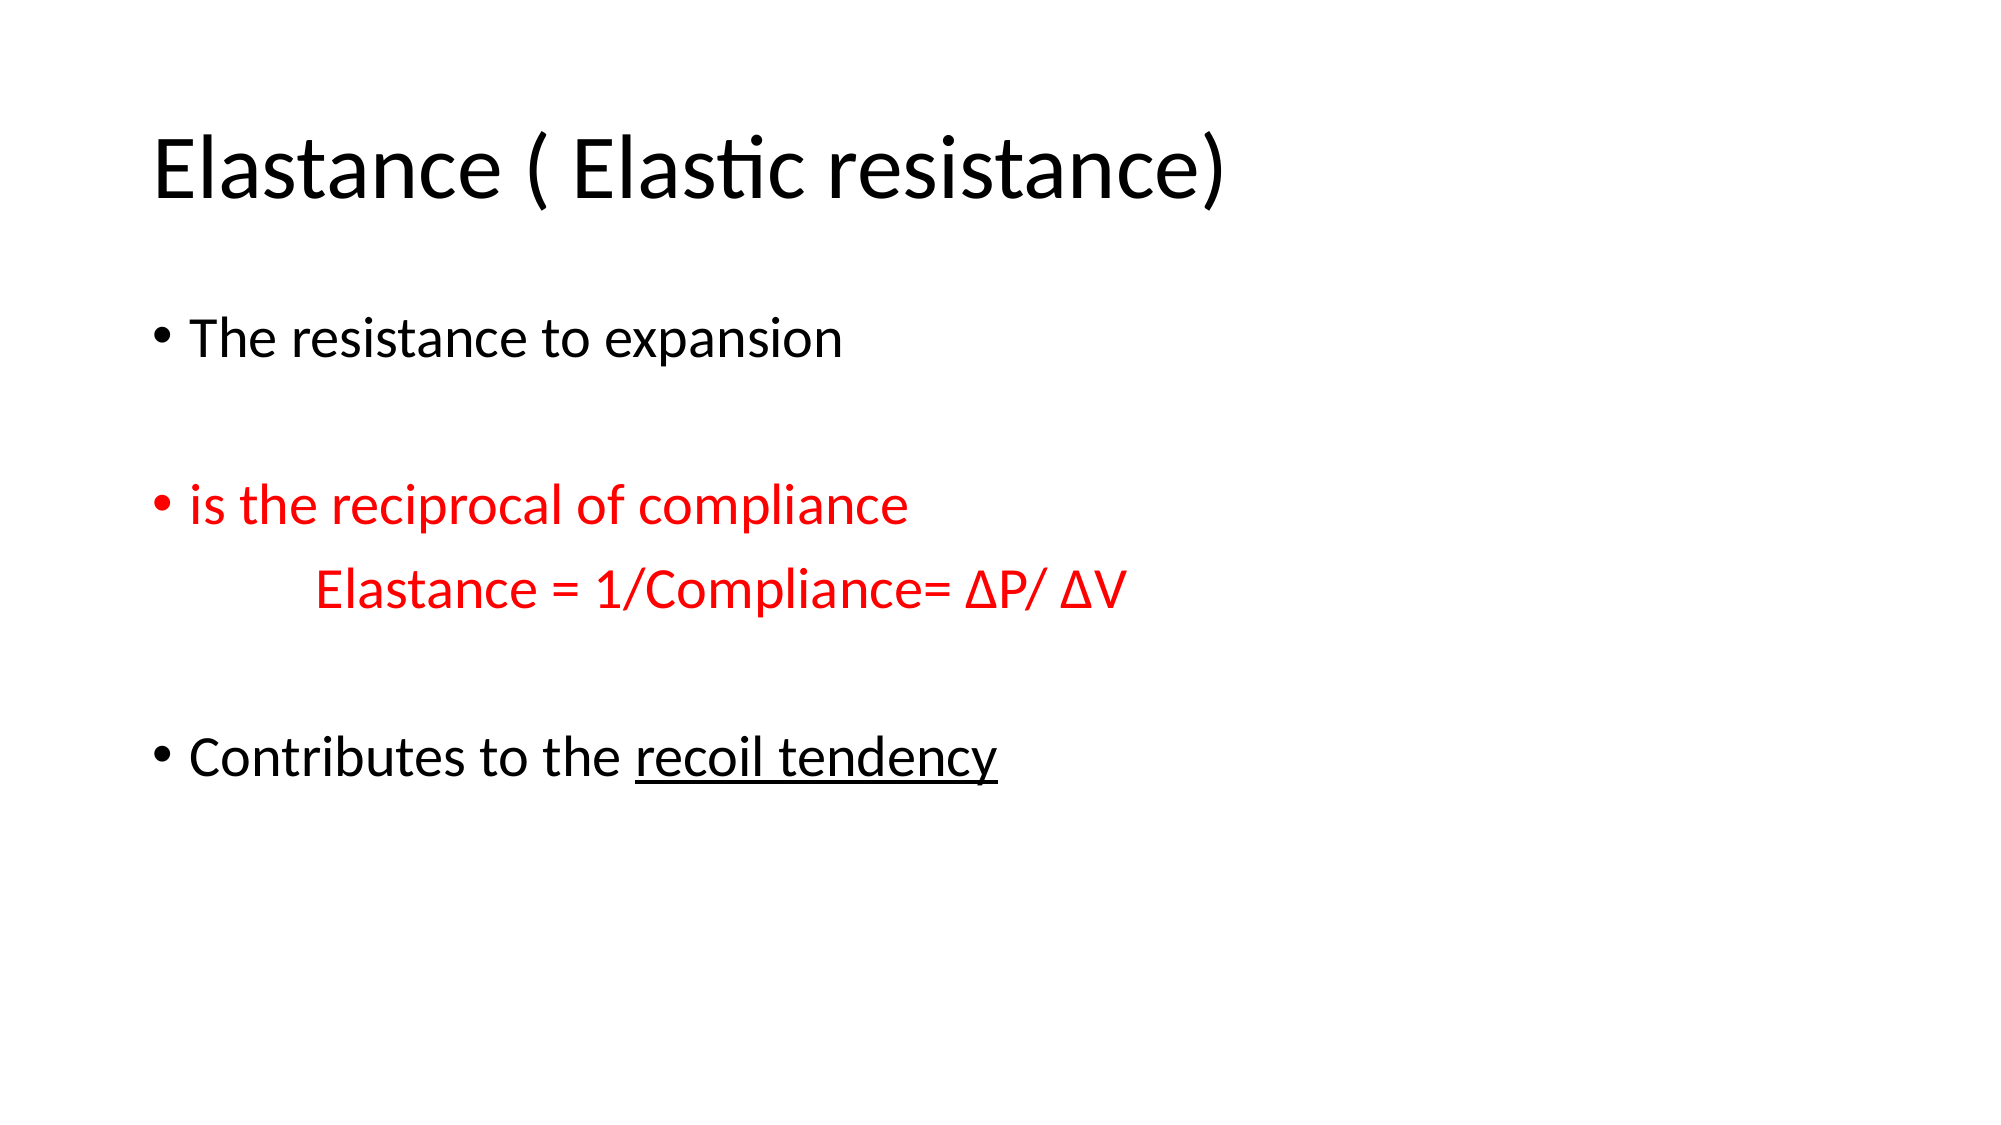

# Elastance ( Elastic resistance)
The resistance to expansion

is the reciprocal of compliance
	 Elastance = 1/Compliance= ∆P/ ∆V

Contributes to the recoil tendency